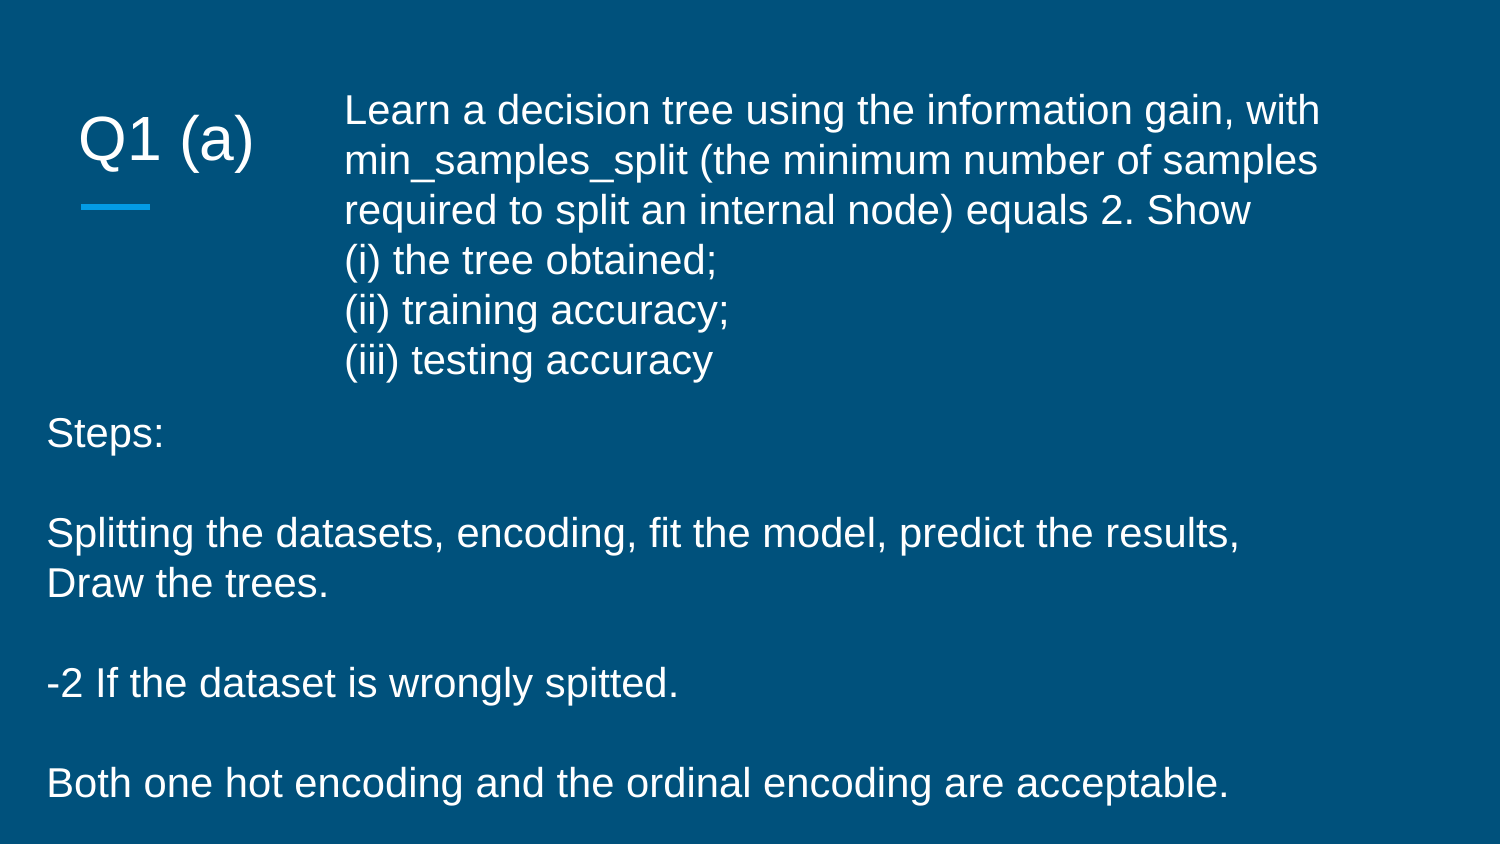

# Q1 (a)
Learn a decision tree using the information gain, with min_samples_split (the minimum number of samples required to split an internal node) equals 2. Show
(i) the tree obtained;
(ii) training accuracy;
(iii) testing accuracy
Steps:

Splitting the datasets, encoding, fit the model, predict the results, Draw the trees.

-2 If the dataset is wrongly spitted.

Both one hot encoding and the ordinal encoding are acceptable.